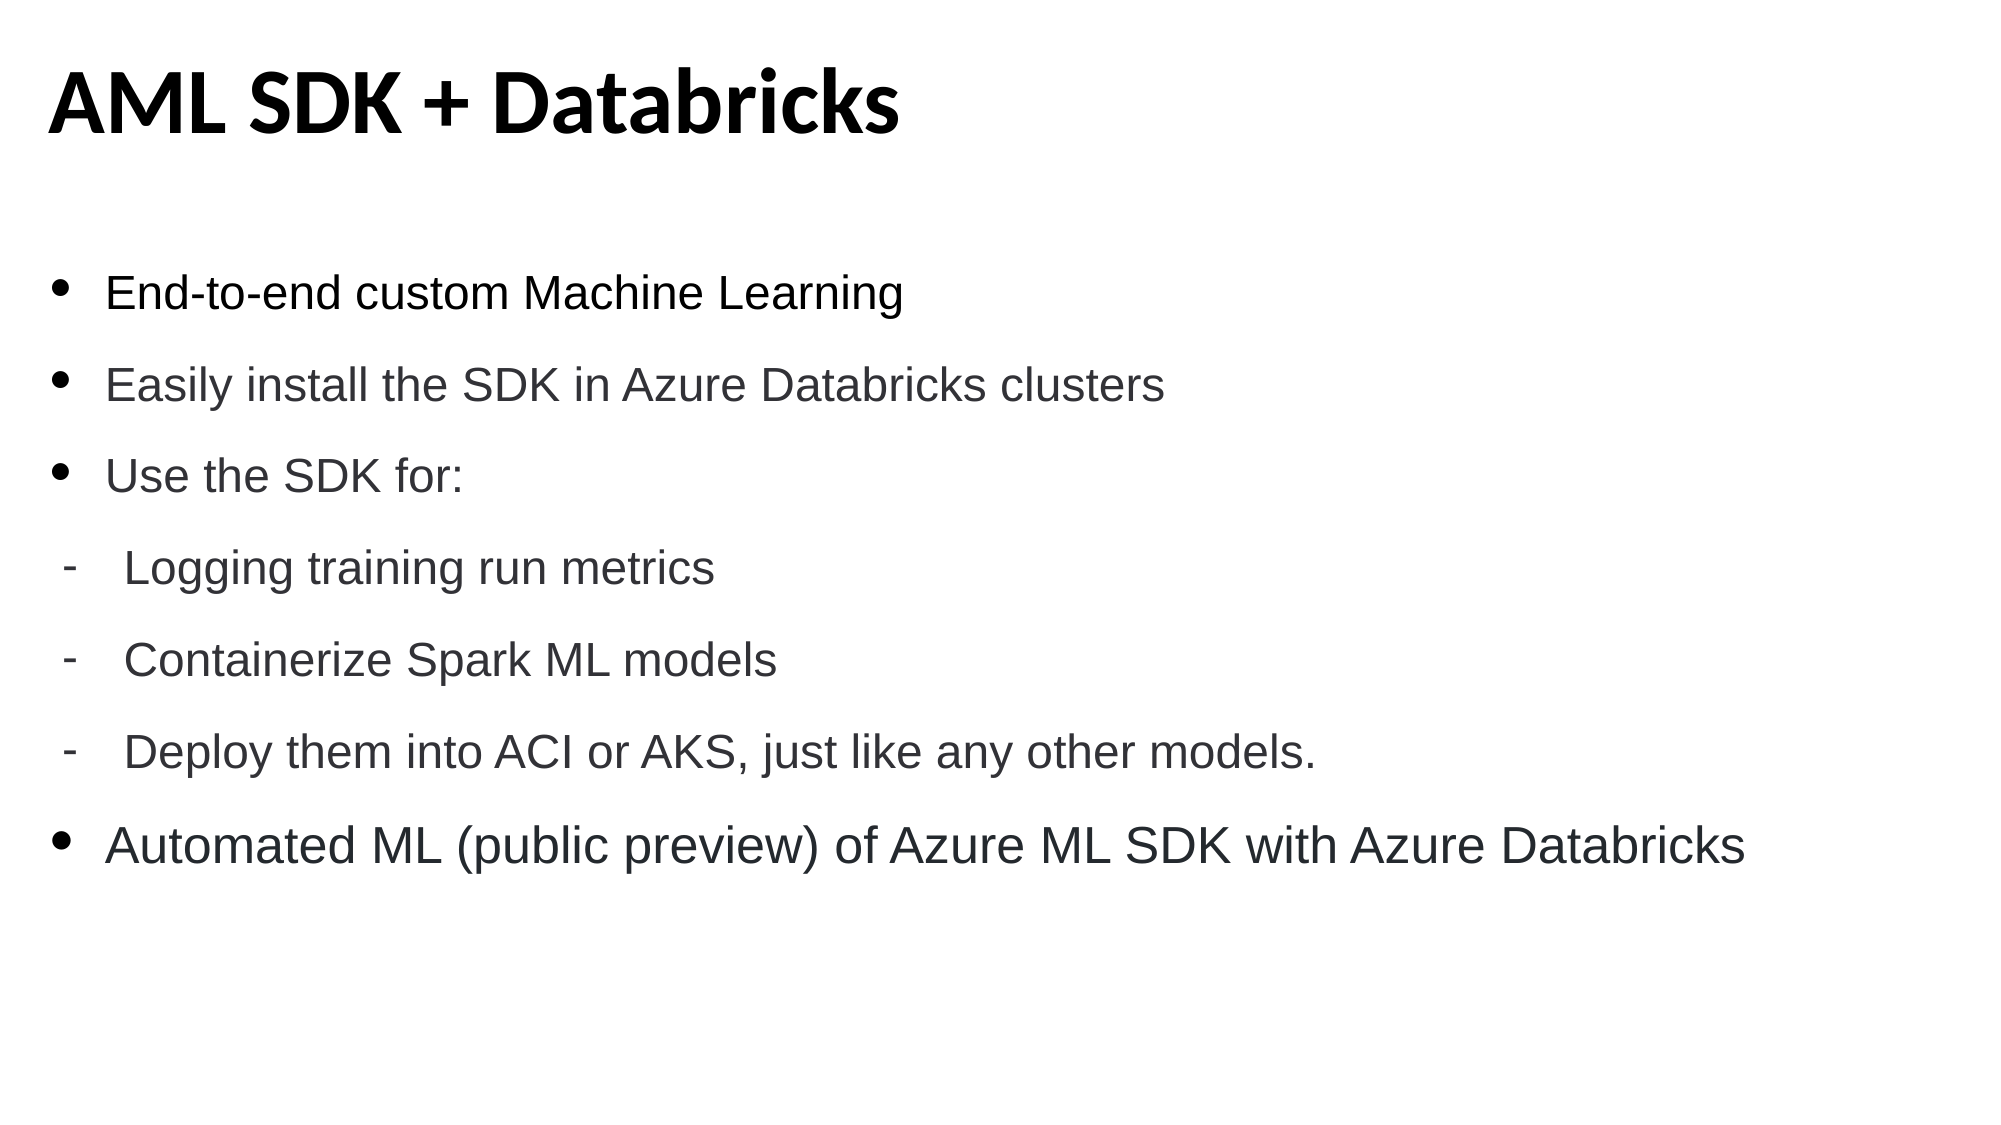

# AML SDK + Databricks
End-to-end custom Machine Learning

Easily install the SDK in Azure Databricks clusters

Use the SDK for:

Logging training run metrics

Containerize Spark ML models

Deploy them into ACI or AKS, just like any other models.

Automated ML (public preview) of Azure ML SDK with Azure Databricks